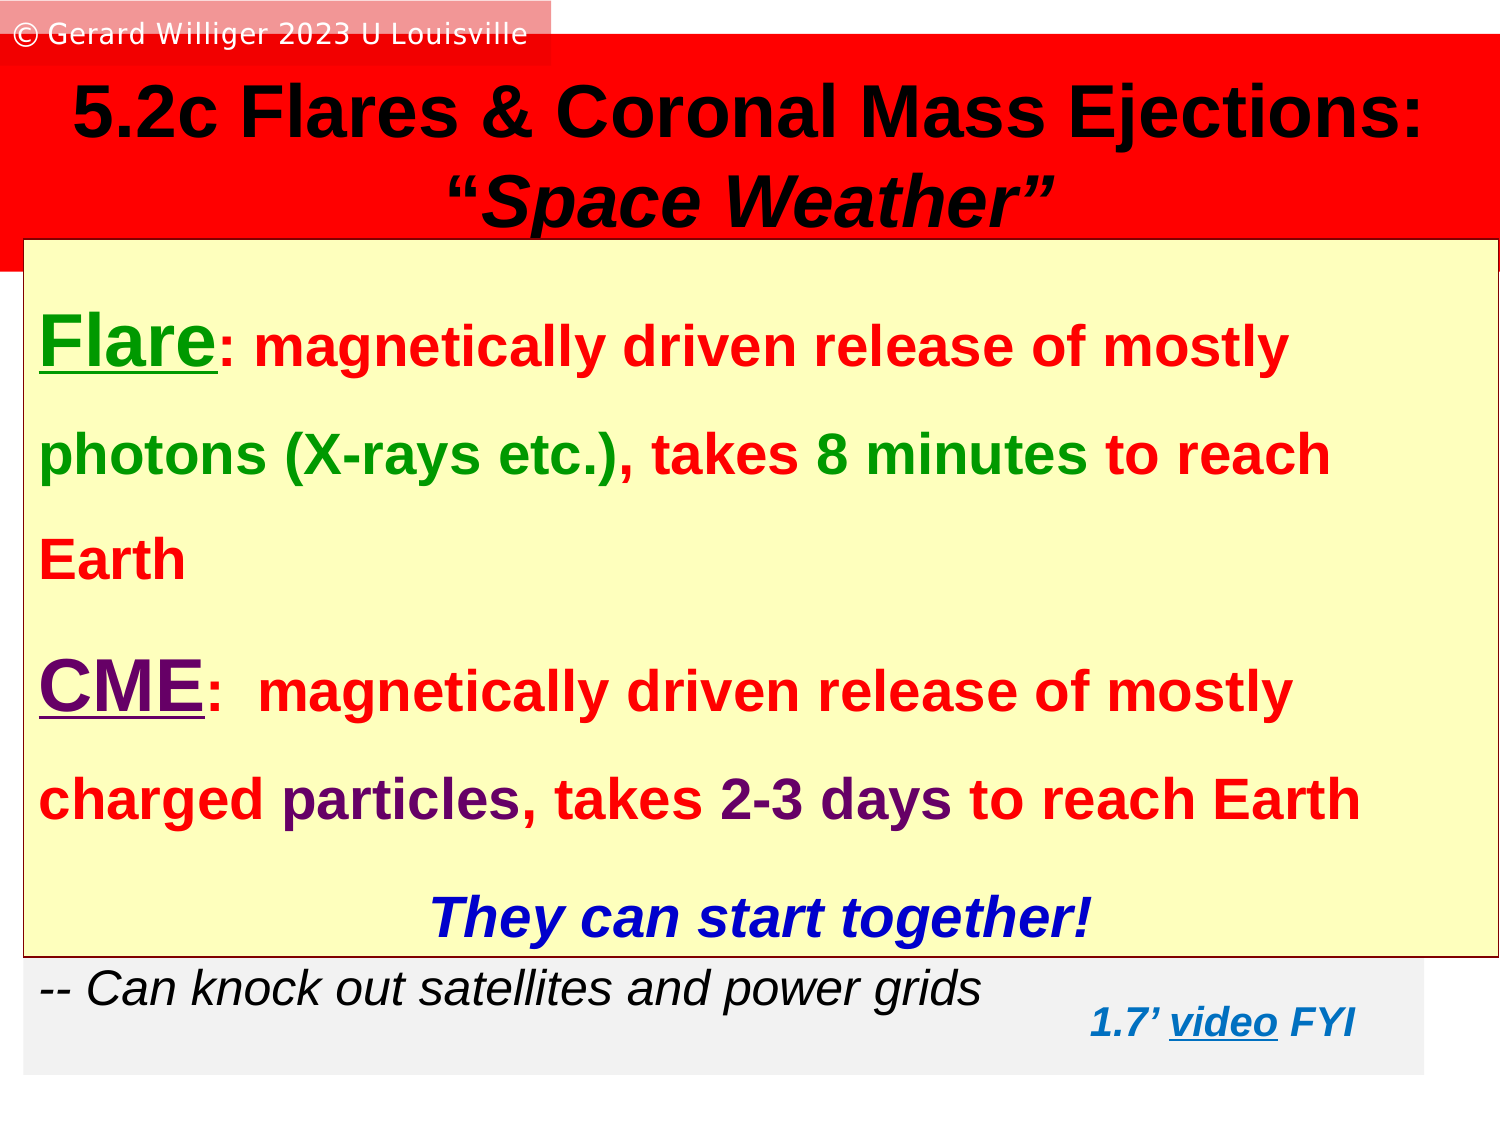

© Gerard Williger 2023 U Louisville
# 5.2c Flares & Coronal Mass Ejections: “Space Weather”
Flare: magnetically driven release of mostly photons (X-rays etc.), takes 8 minutes to reach Earth
CME:  magnetically driven release of mostly charged particles, takes 2-3 days to reach Earth
They can start together!
-- Can knock out satellites and power grids
1.7’ video FYI